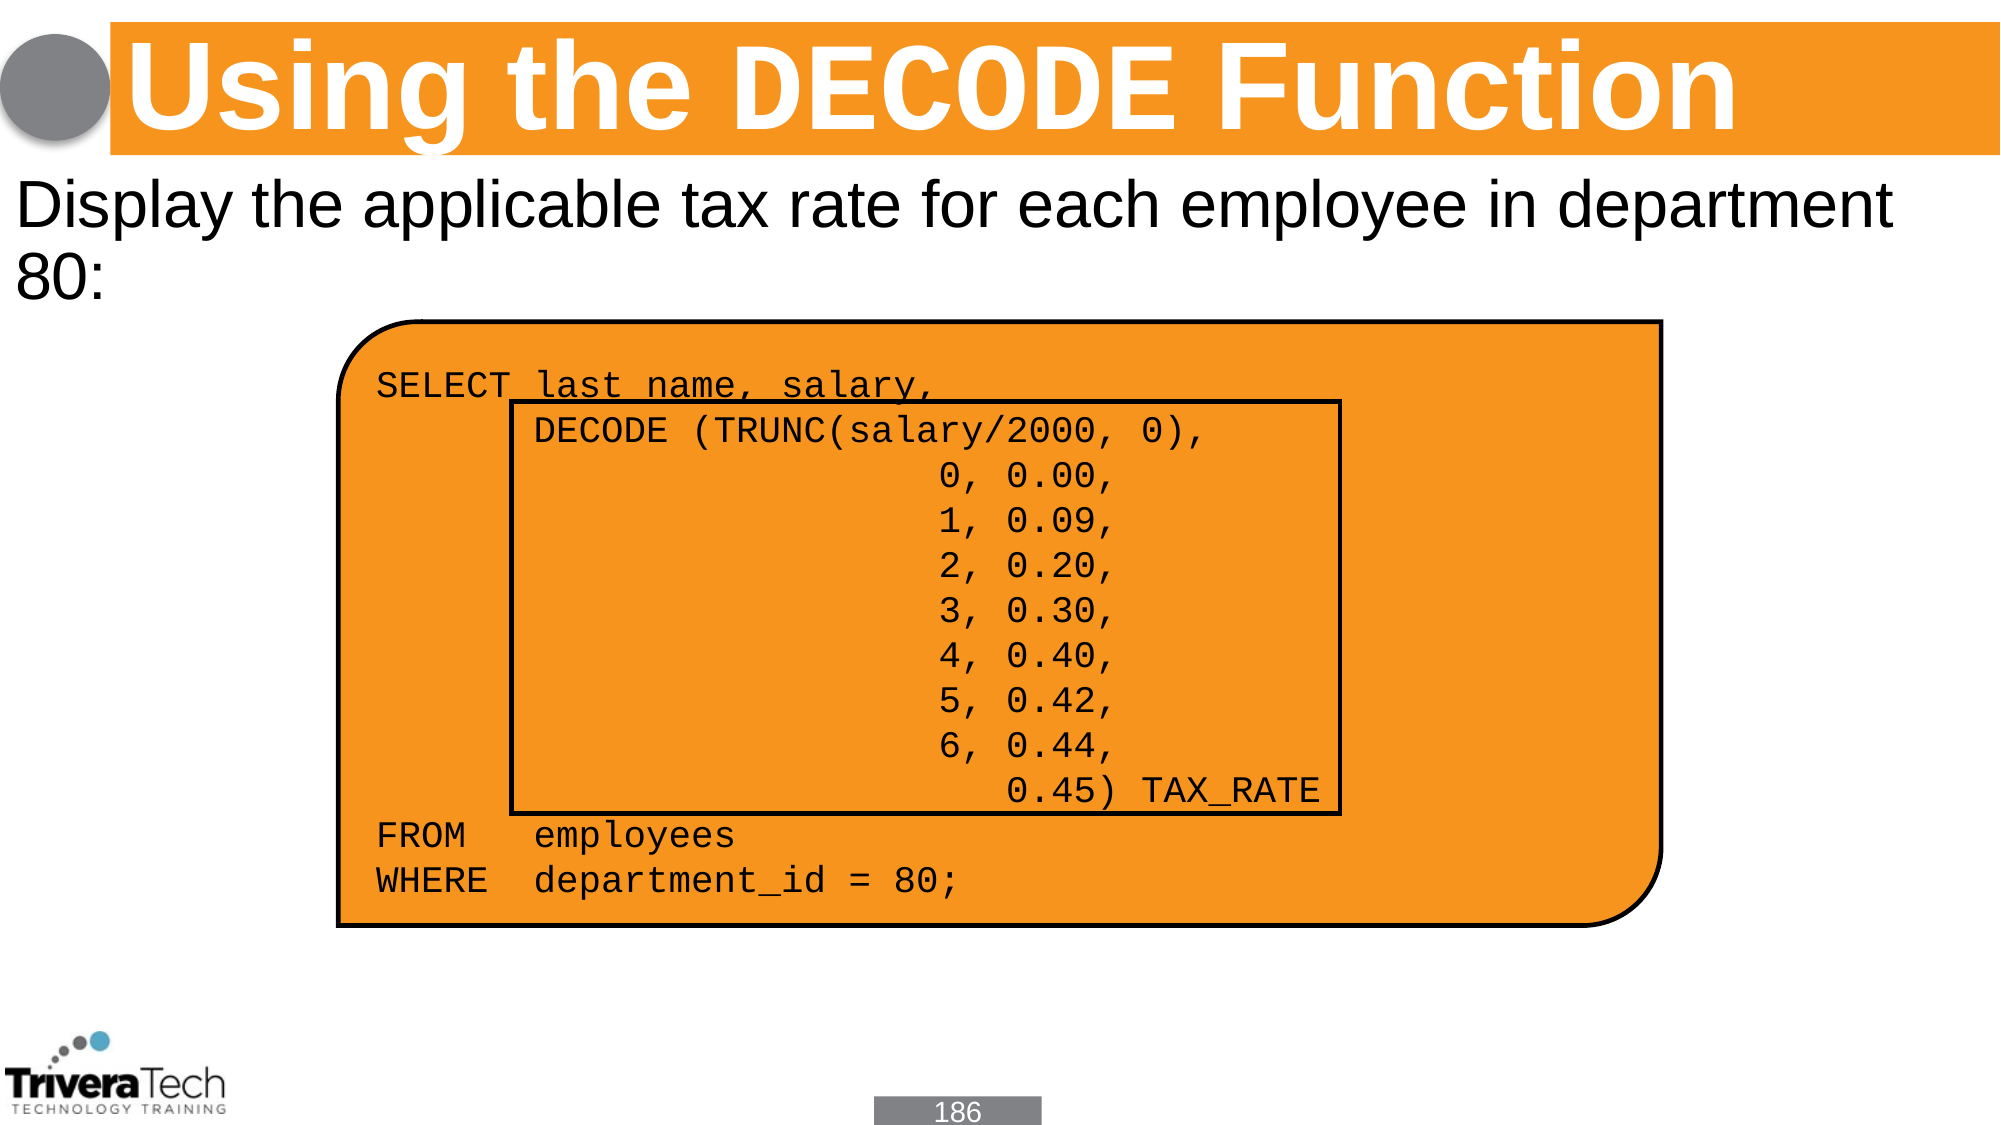

# Using the DECODE Function
Display the applicable tax rate for each employee in department 80:

SELECT last_name, salary,
       DECODE (TRUNC(salary/2000, 0),
                         0, 0.00,
                         1, 0.09,
                         2, 0.20,
                         3, 0.30,
                         4, 0.40,
                         5, 0.42,
                         6, 0.44,
                            0.45) TAX_RATE
FROM   employees
WHERE  department_id = 80;

186